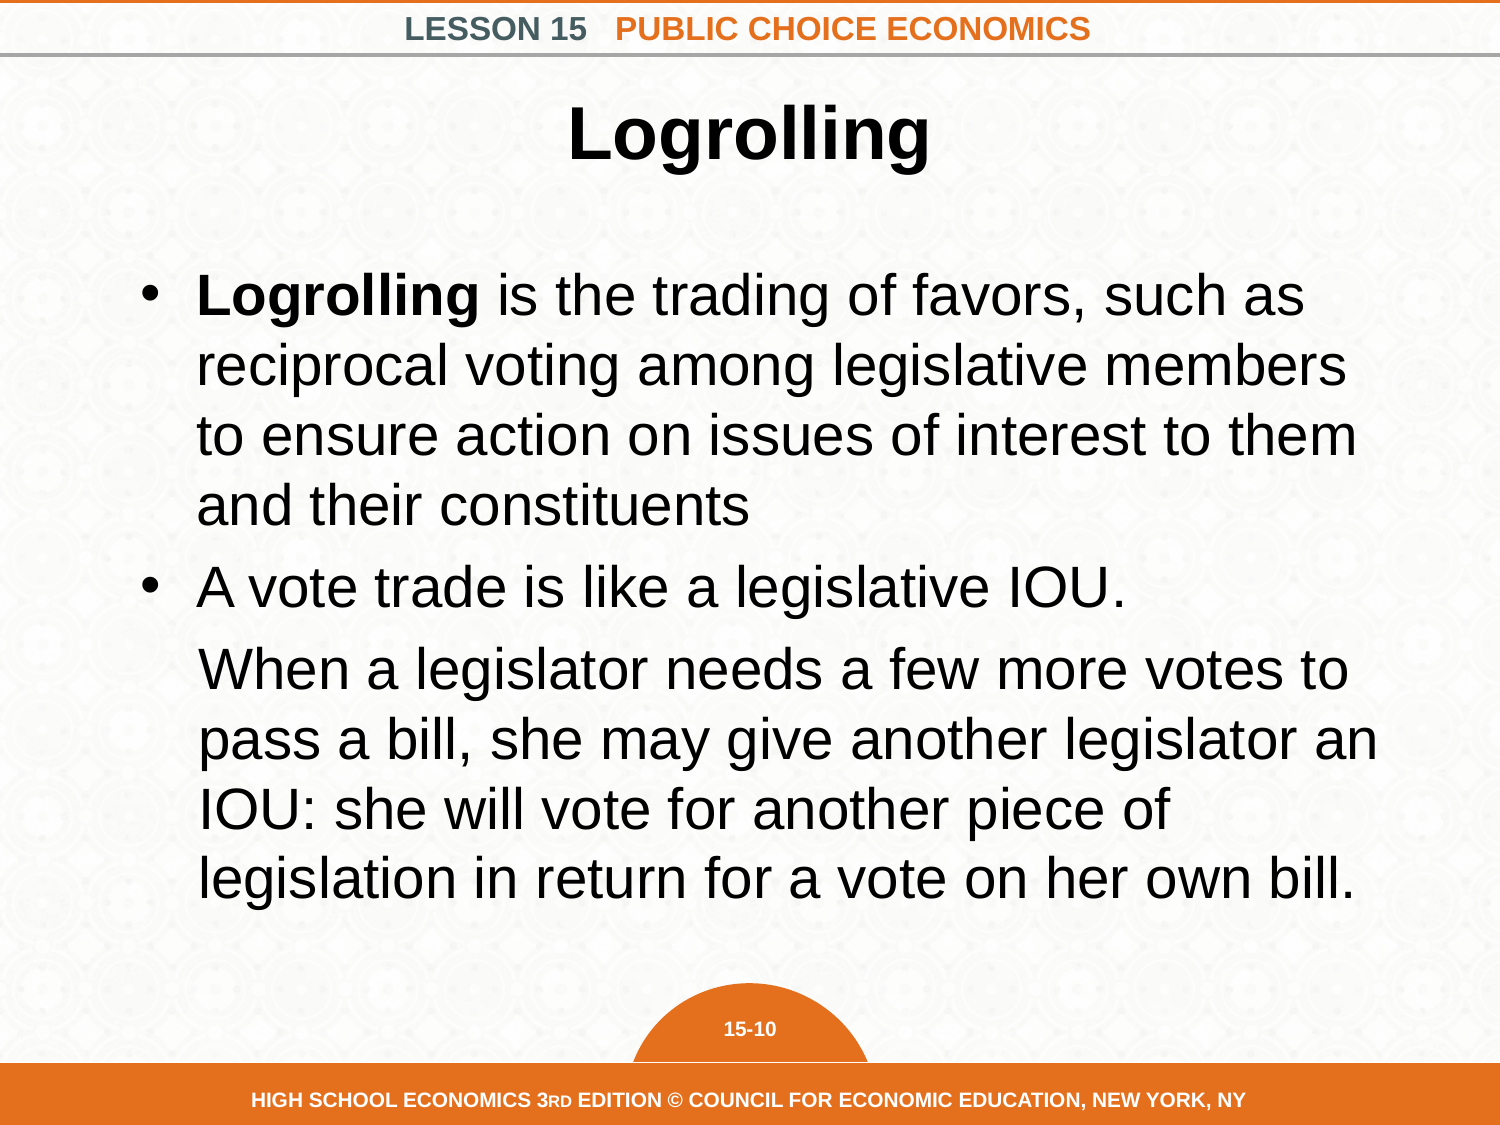

# Logrolling
Logrolling is the trading of favors, such as reciprocal voting among legislative members to ensure action on issues of interest to them and their constituents
A vote trade is like a legislative IOU.
When a legislator needs a few more votes to pass a bill, she may give another legislator an IOU: she will vote for another piece of legislation in return for a vote on her own bill.